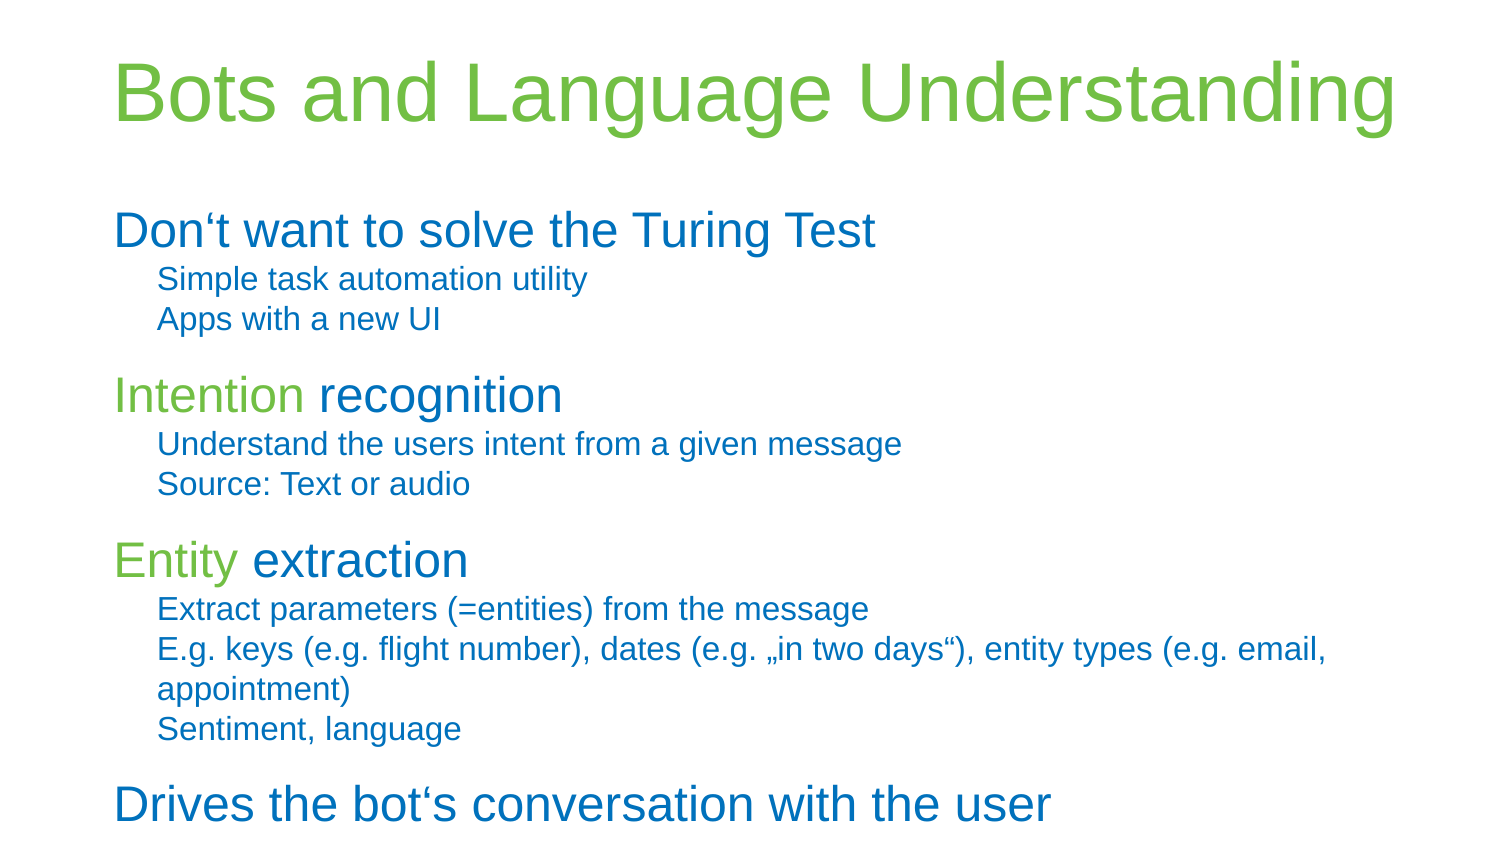

# Bots and Language Understanding
Don‘t want to solve the Turing Test
Simple task automation utility
Apps with a new UI
Intention recognition
Understand the users intent from a given message
Source: Text or audio
Entity extraction
Extract parameters (=entities) from the message
E.g. keys (e.g. flight number), dates (e.g. „in two days“), entity types (e.g. email, appointment)
Sentiment, language
Drives the bot‘s conversation with the user